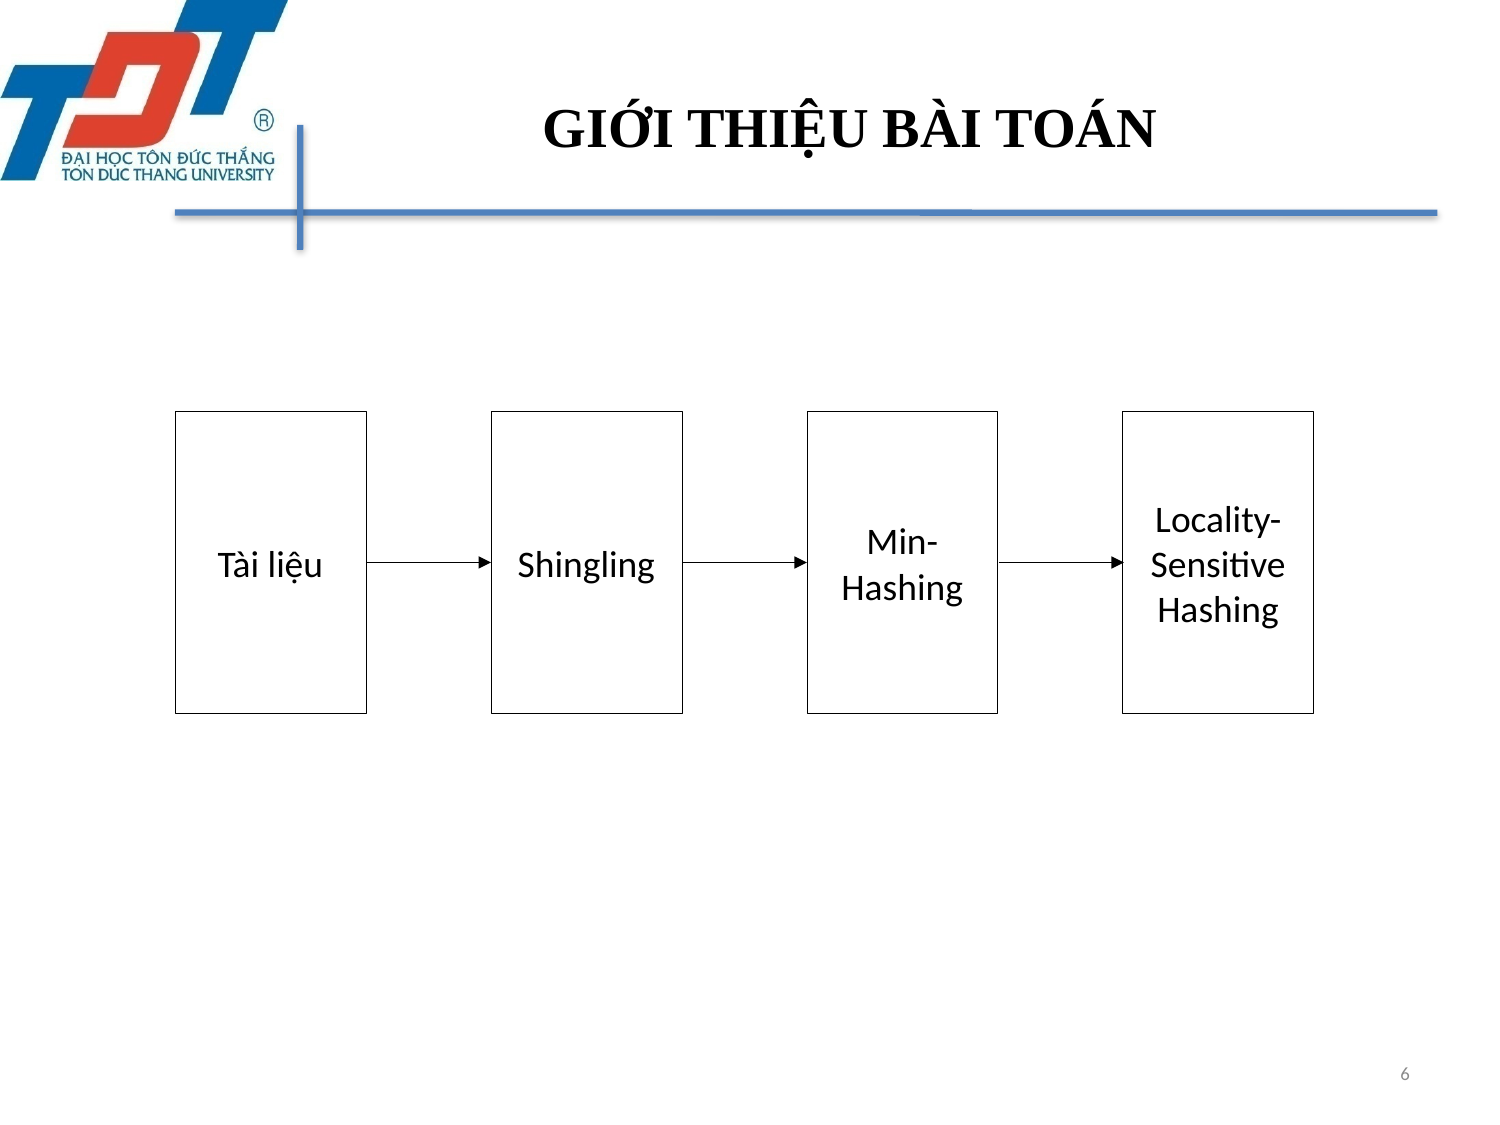

# GIỚI THIỆU BÀI TOÁN
Tài liệu
Shingling
Min-Hashing
Locality-Sensitive Hashing
6